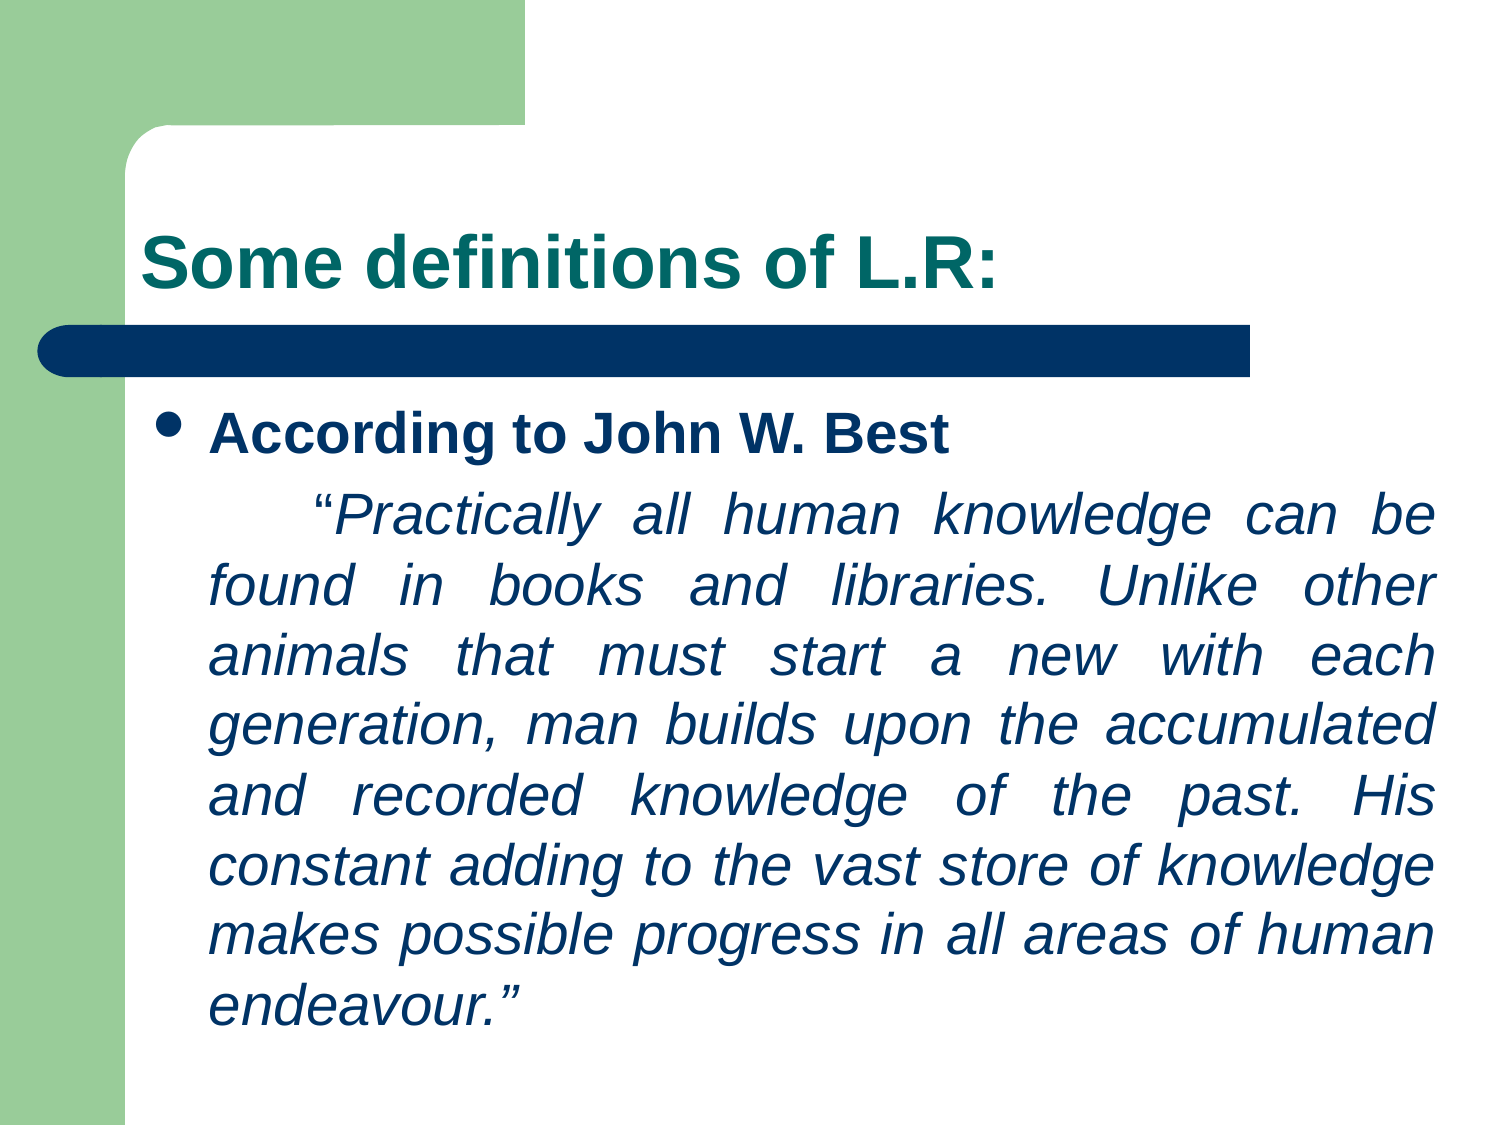

# Some definitions of L.R:
According to John W. Best
     “Practically all human knowledge can be found in books and libraries. Unlike other animals that must start a new with each generation, man builds upon the accumulated and recorded knowledge of the past. His constant adding to the vast store of knowledge makes possible progress in all areas of human endeavour.”